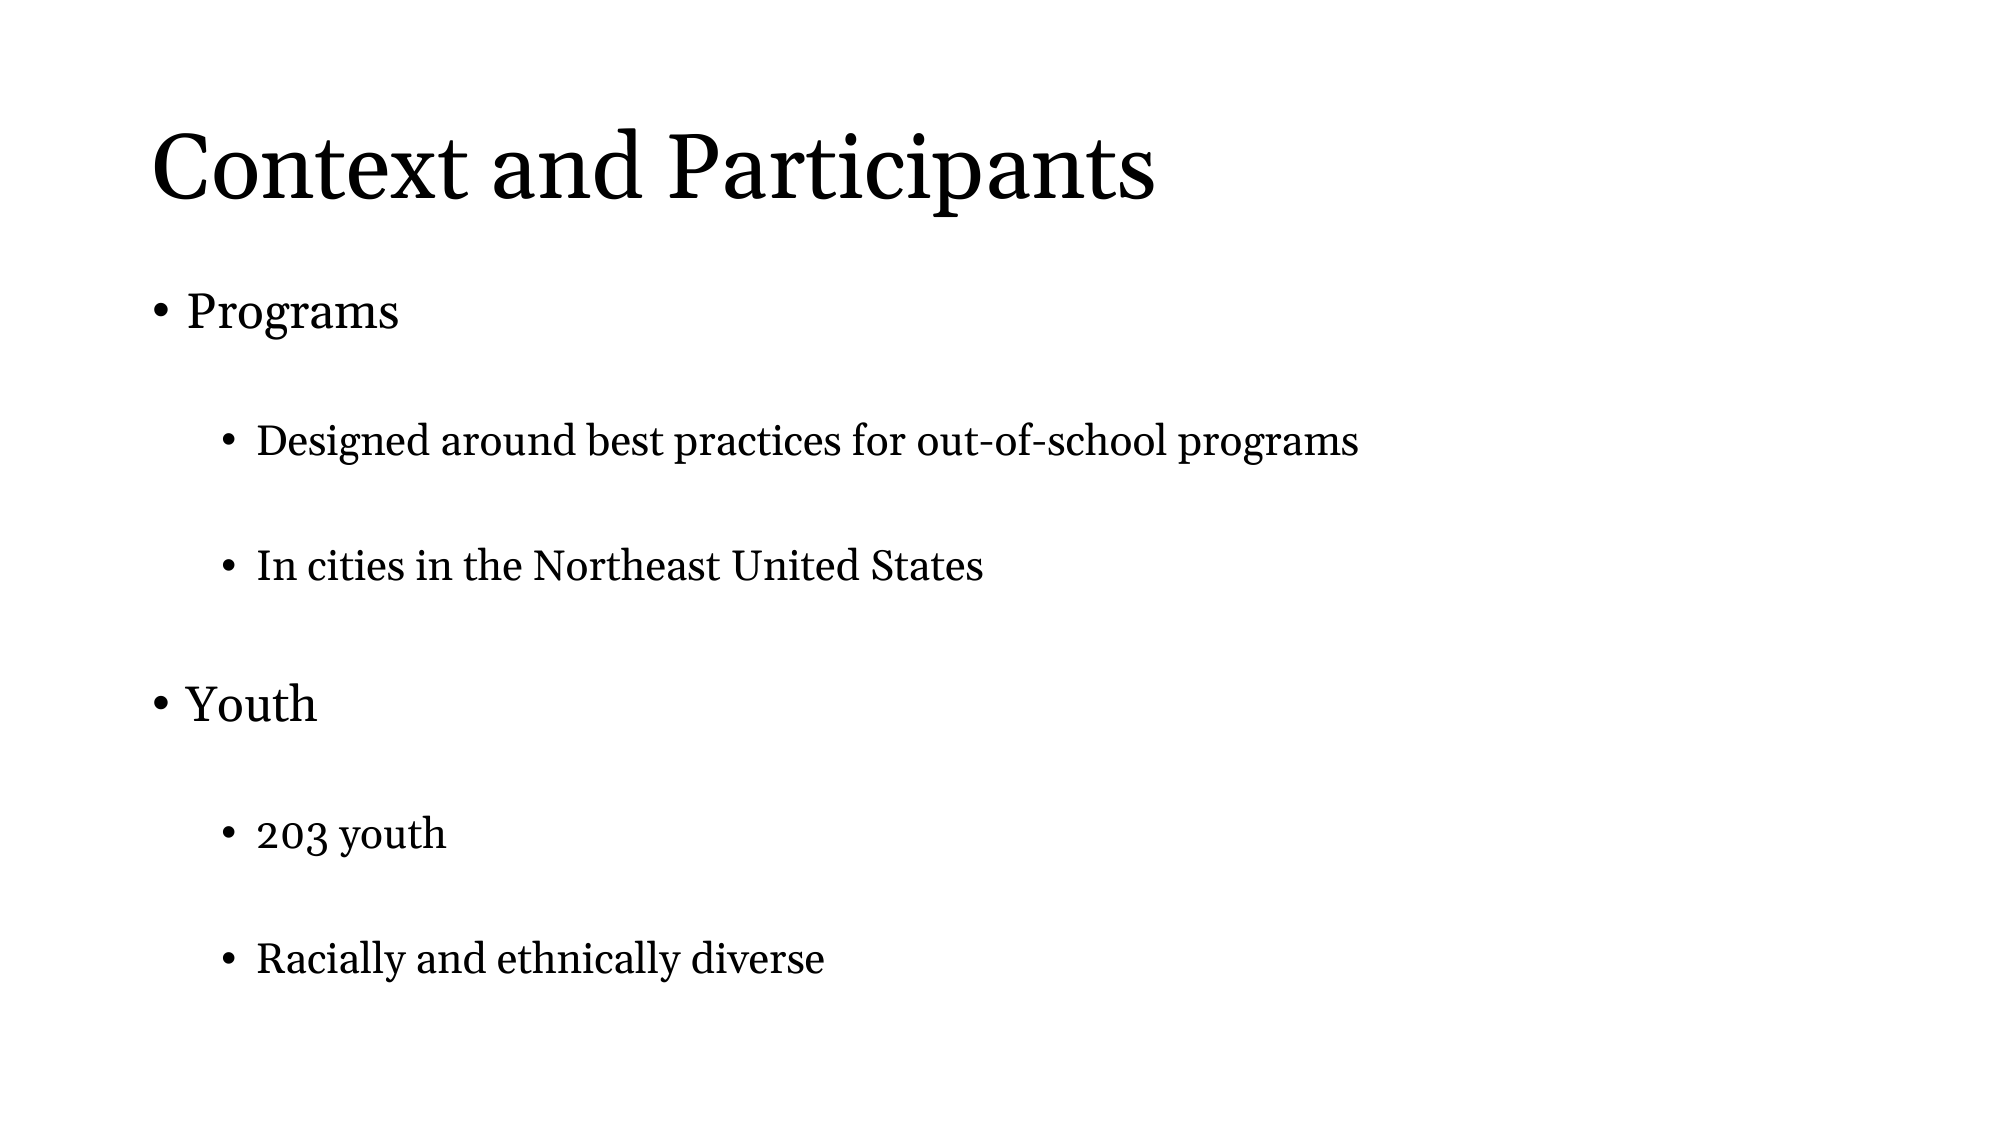

# Context and Participants
Programs

Designed around best practices for out-of-school programs

In cities in the Northeast United States

Youth

203 youth

Racially and ethnically diverse